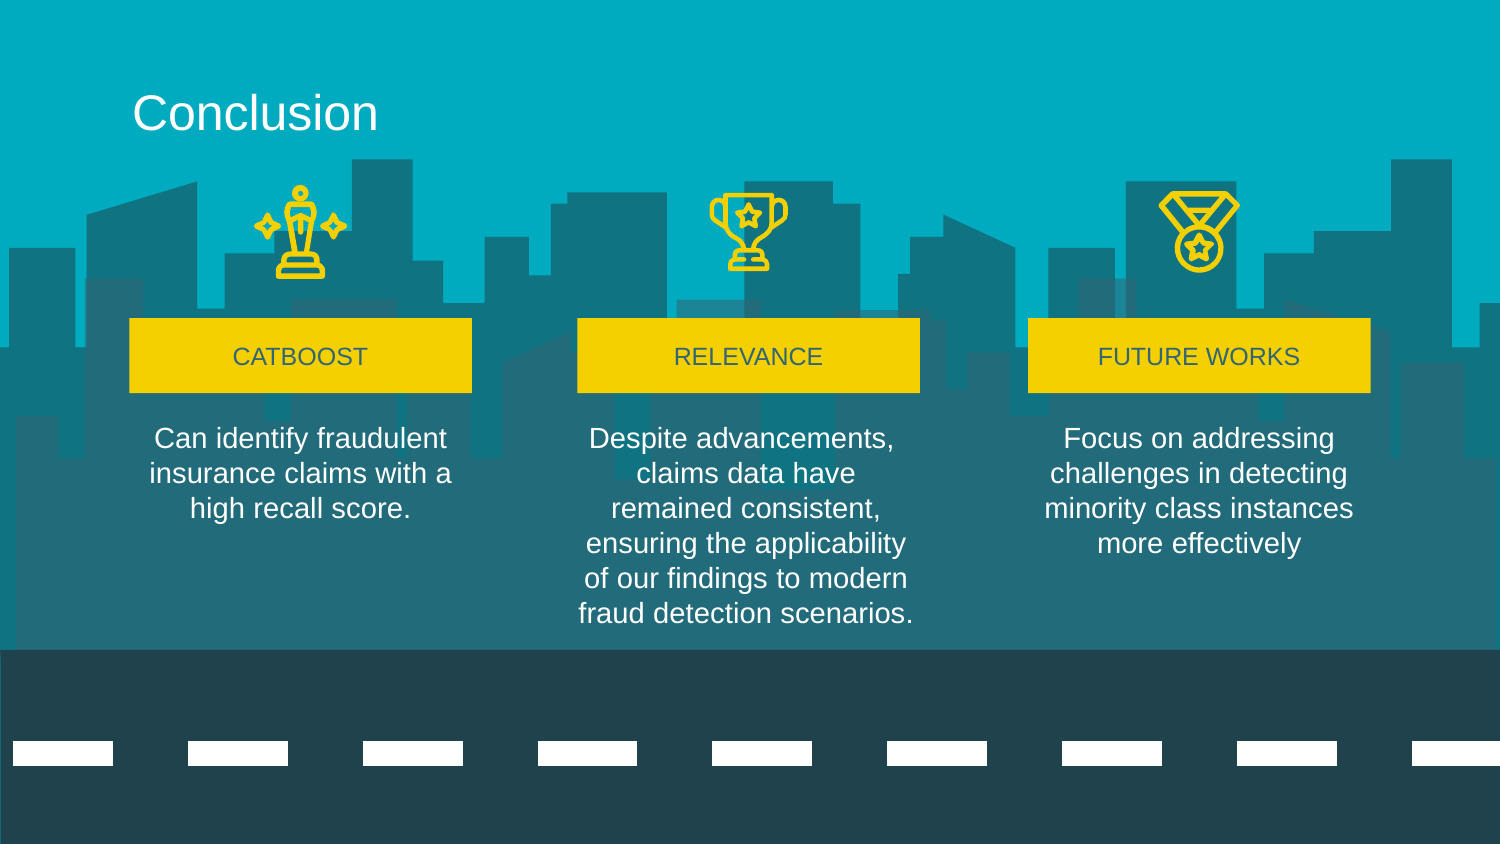

# Conclusion

CATBOOST
RELEVANCE
FUTURE WORKS
Despite advancements,  claims data have remained consistent, ensuring the applicability of our findings to modern fraud detection scenarios.
Can identify fraudulent insurance claims with a high recall score.
Focus on addressing challenges in detecting minority class instances more effectively